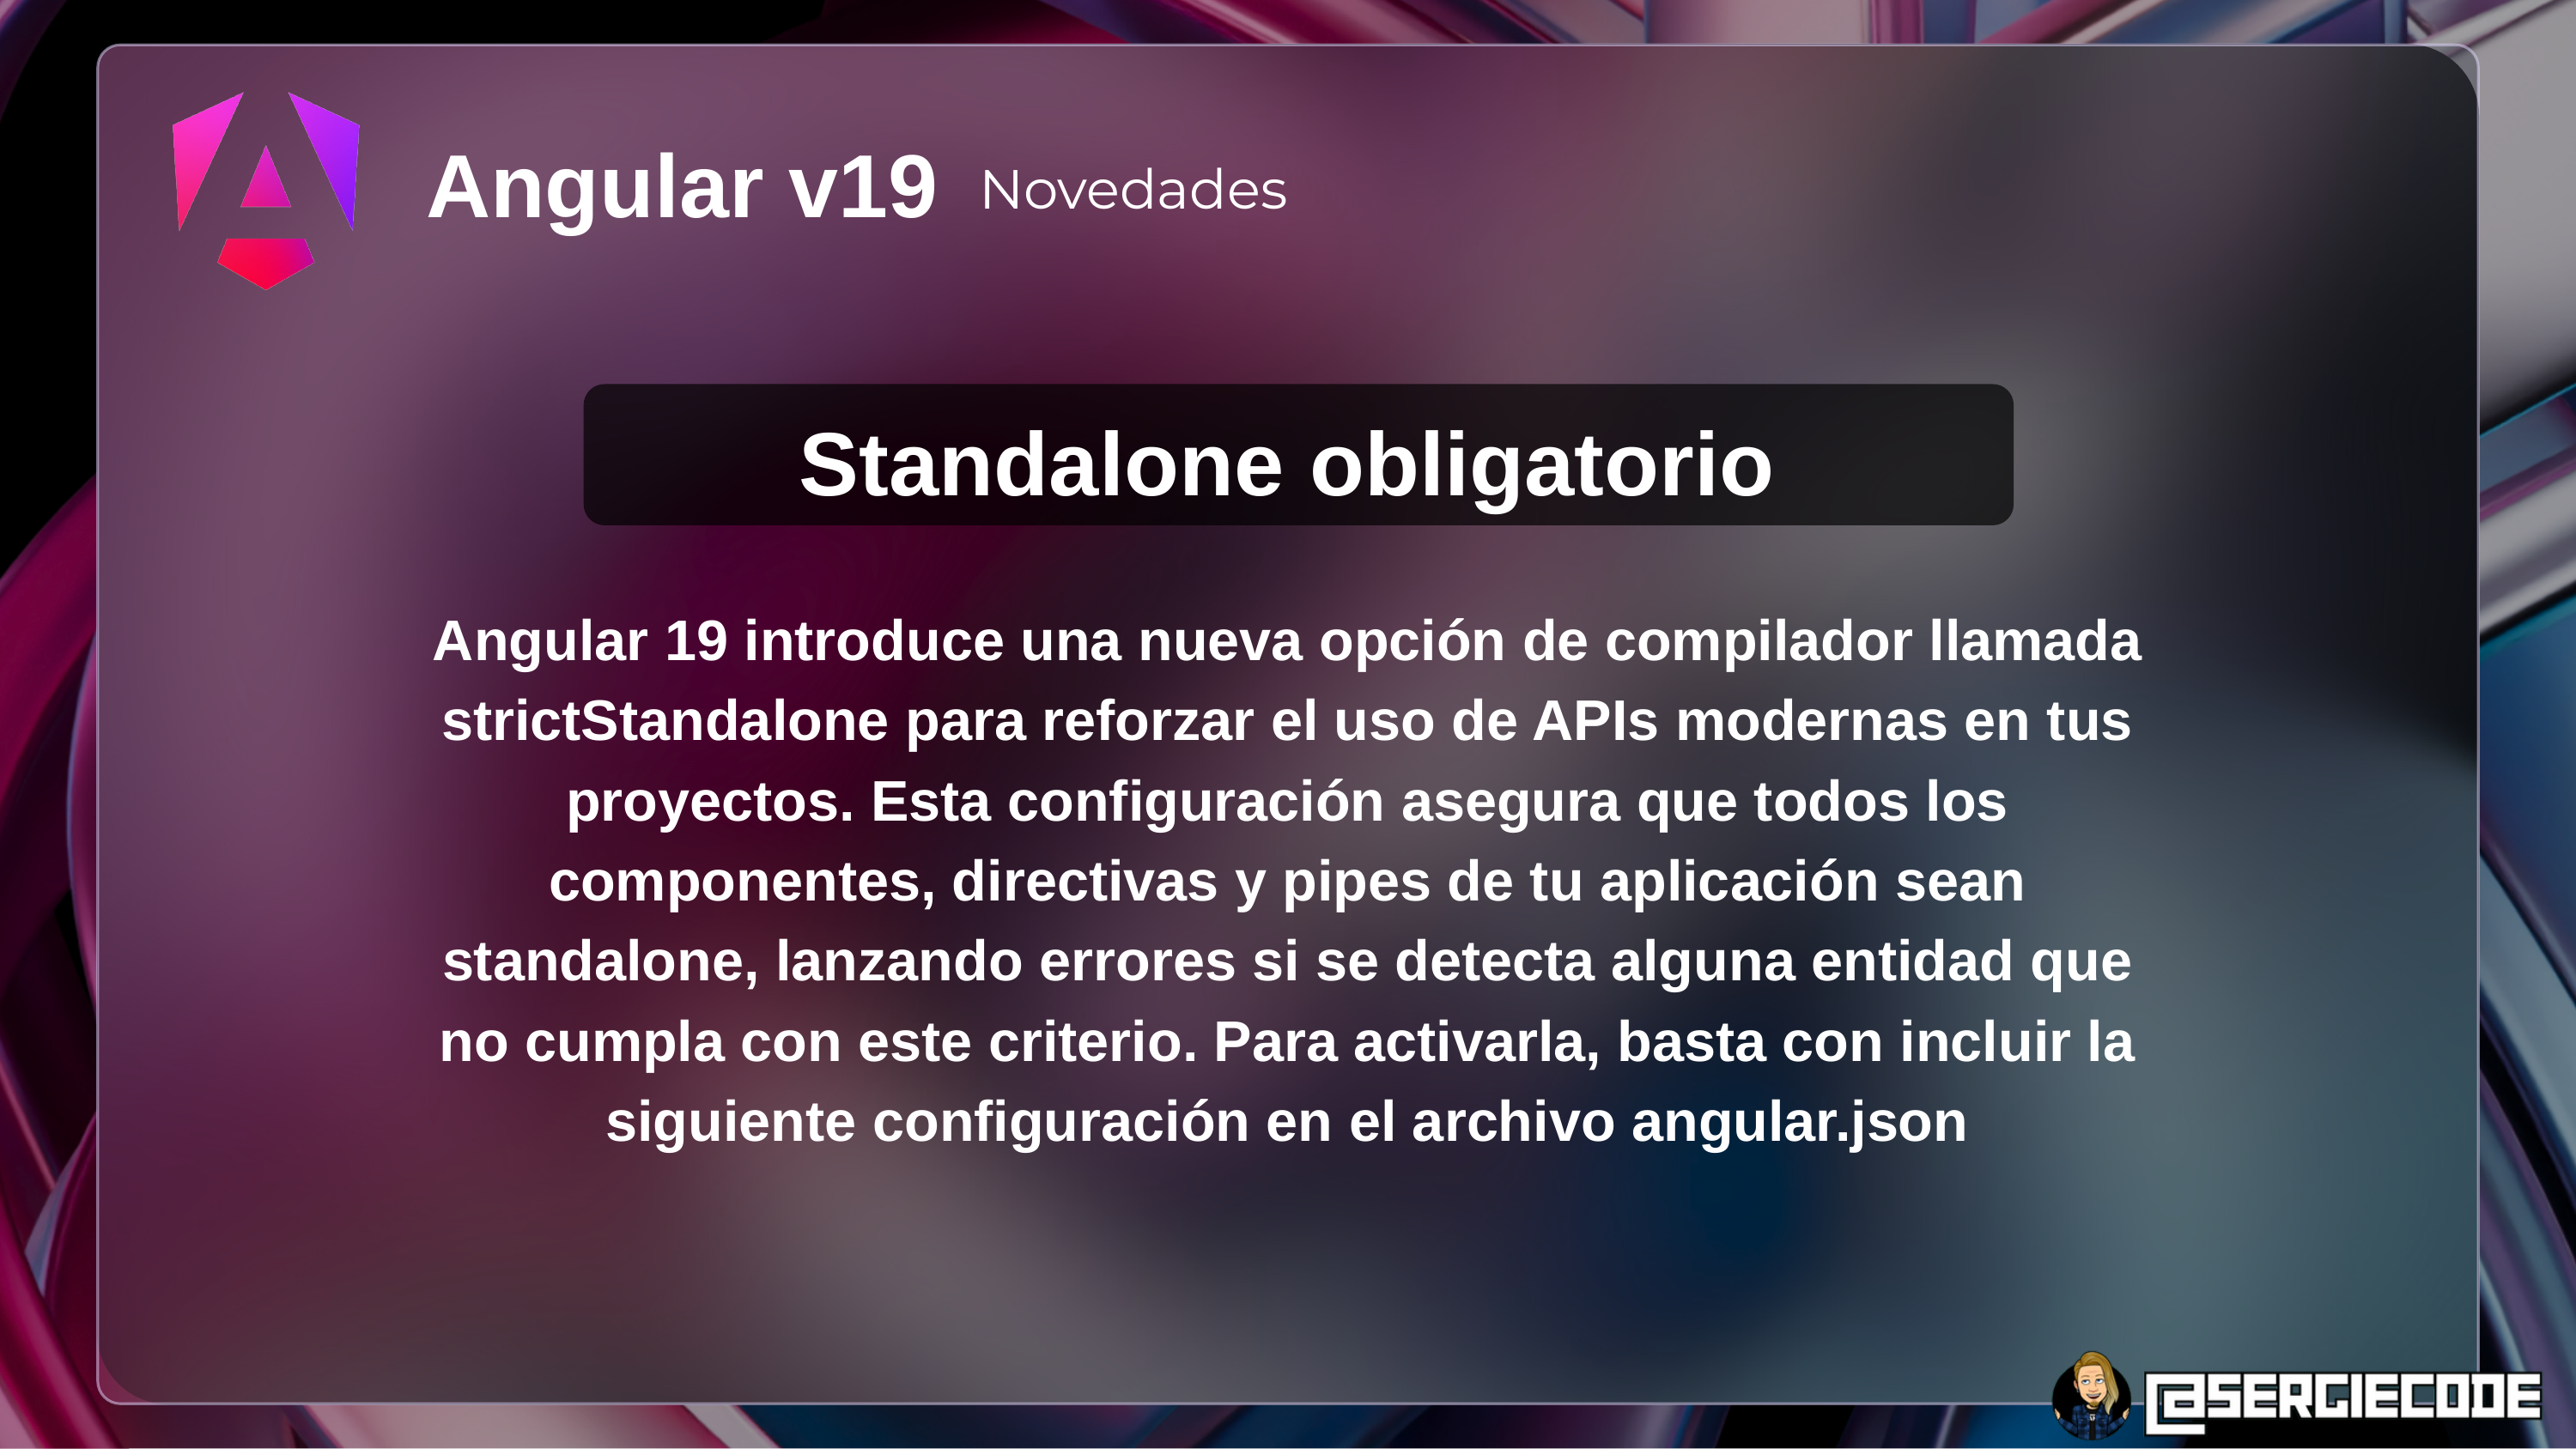

Angular v19
Novedades

Standalone obligatorio
Angular 19 introduce una nueva opción de compilador llamada strictStandalone para reforzar el uso de APIs modernas en tus proyectos. Esta configuración asegura que todos los componentes, directivas y pipes de tu aplicación sean standalone, lanzando errores si se detecta alguna entidad que no cumpla con este criterio. Para activarla, basta con incluir la siguiente configuración en el archivo angular.json